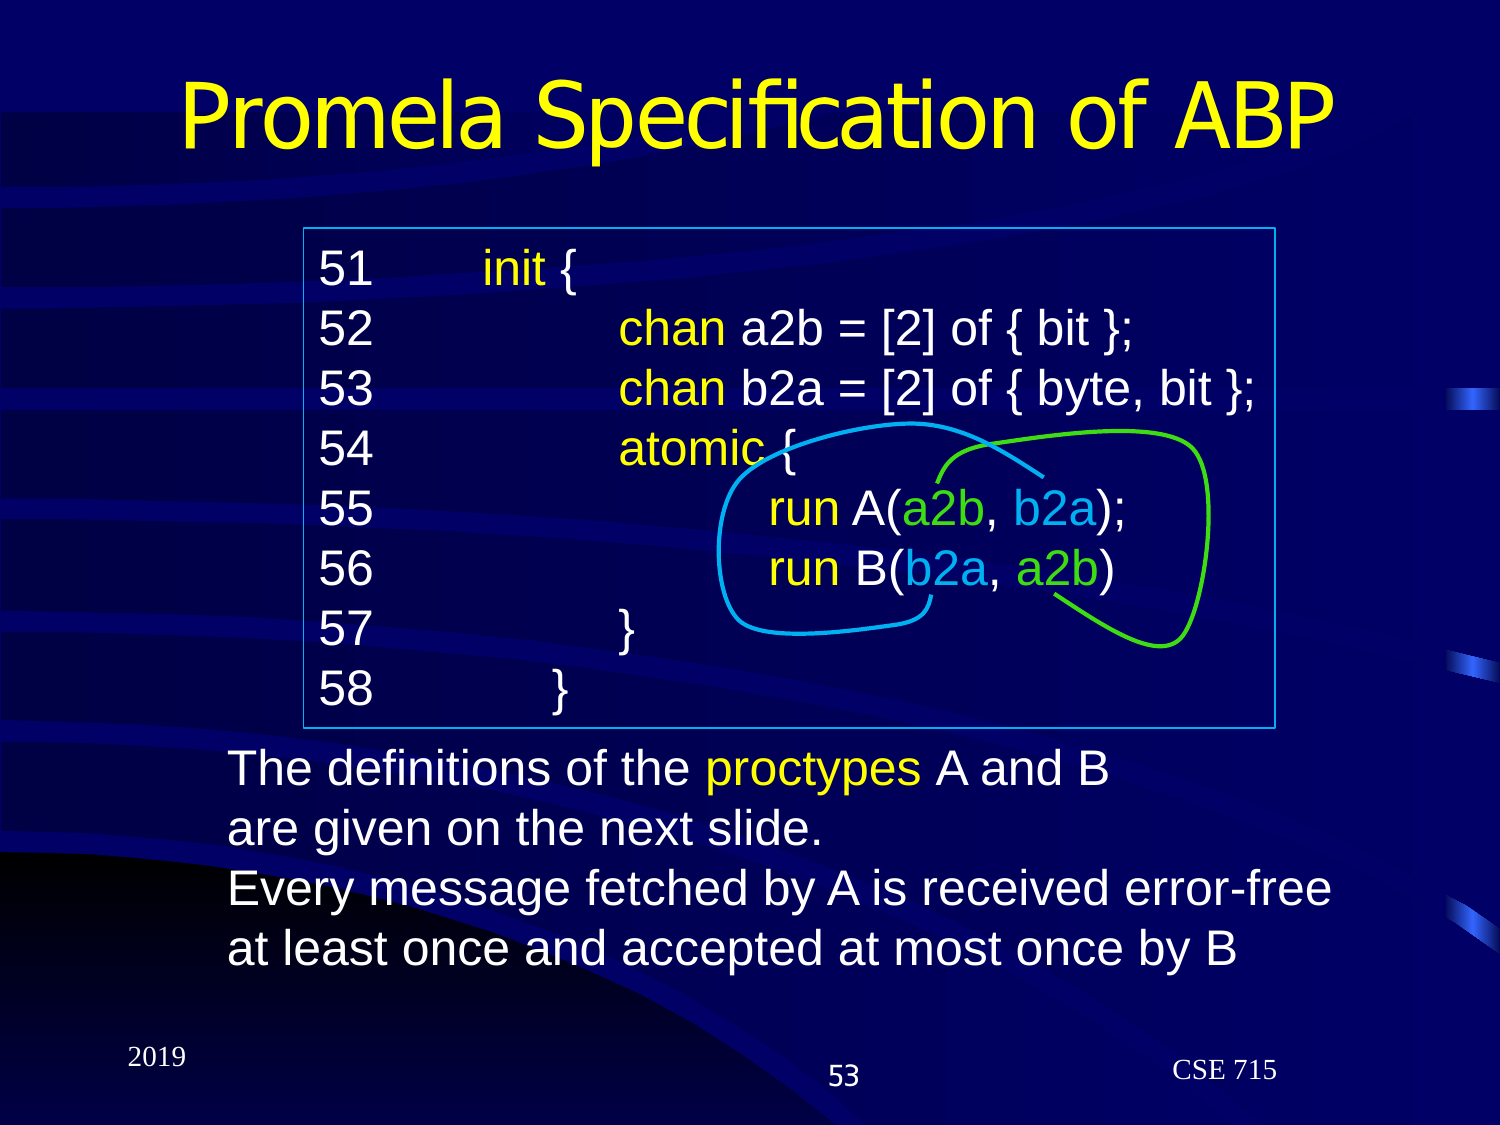

# Promela Specification of ABP
51	 init {
52	  	chan a2b = [2] of { bit };
53	  	chan b2a = [2] of { byte, bit };
54	  	atomic {
55	    		run A(a2b, b2a);
56	    		run B(b2a, a2b)
57	   	}
58	      }

The definitions of the proctypes A and B
are given on the next slide.
Every message fetched by A is received error-free at least once and accepted at most once by B

2019
53
CSE 715